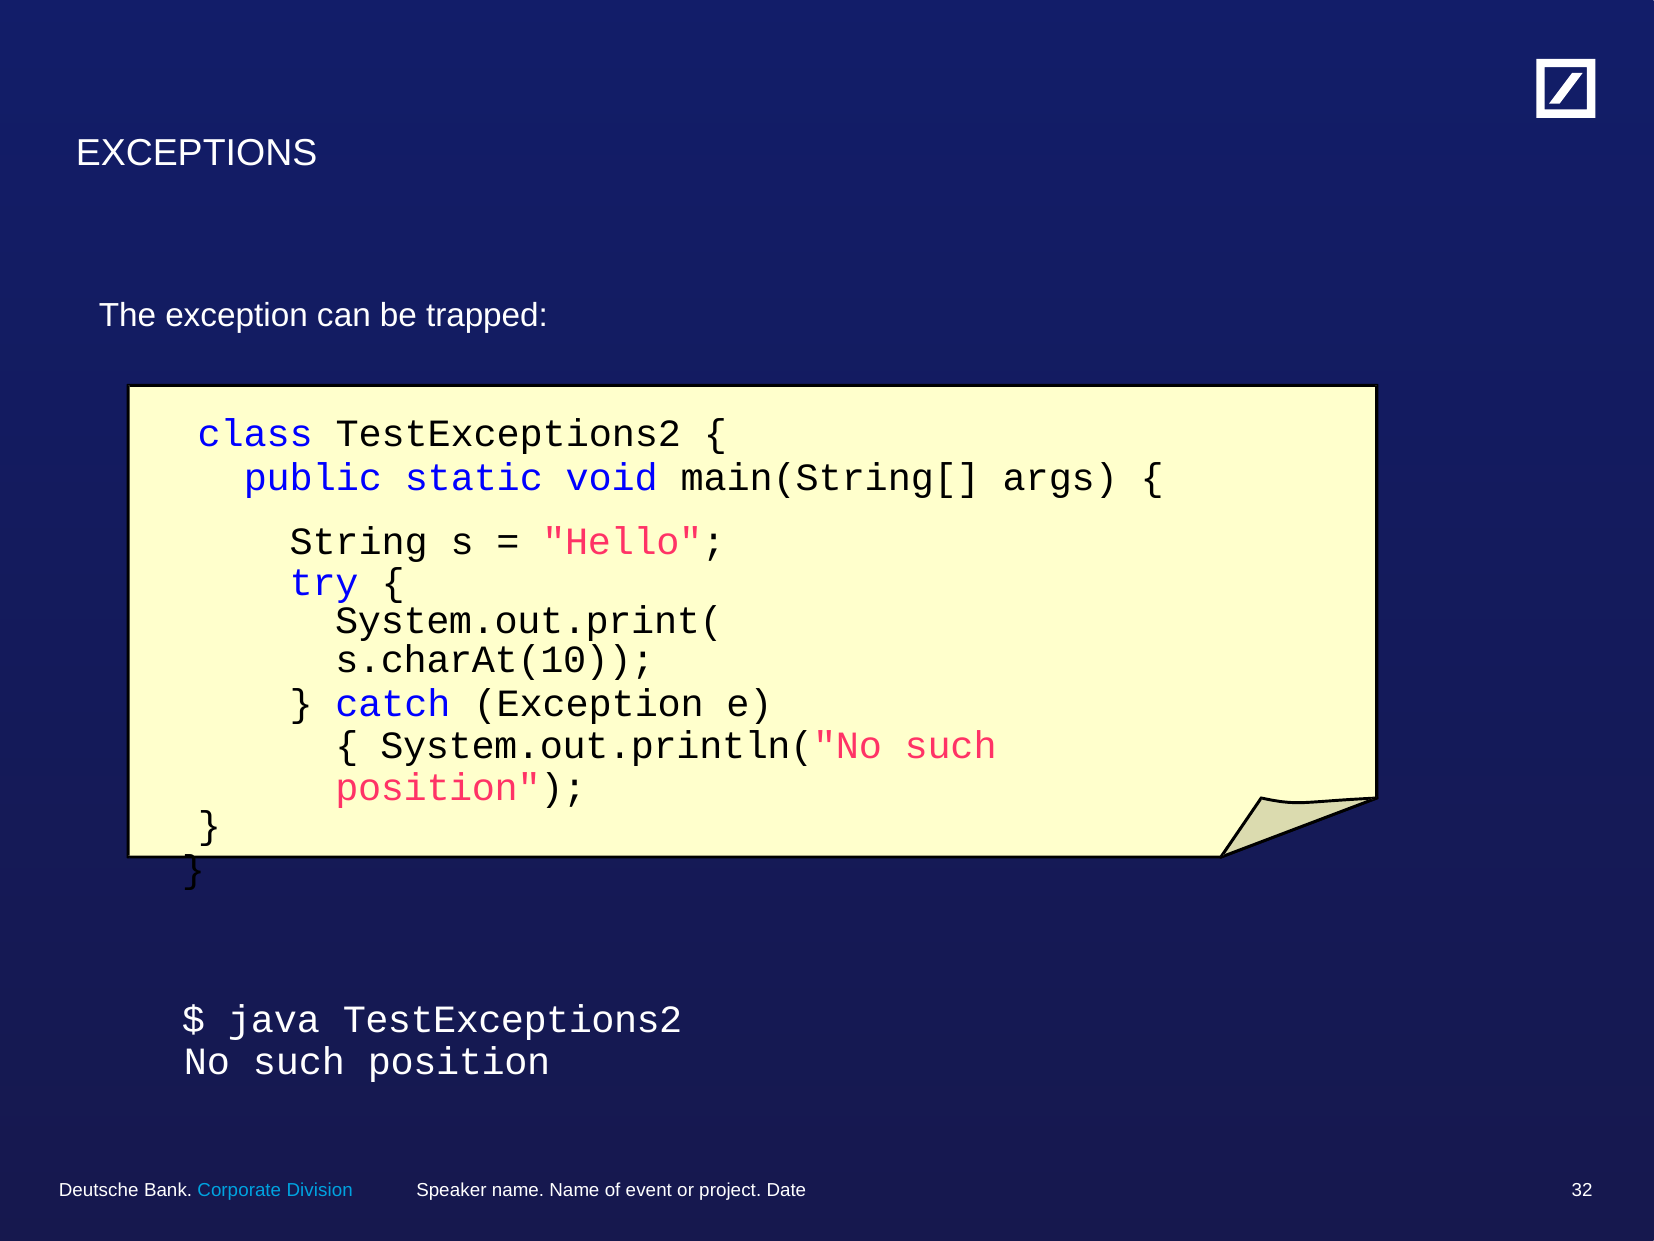

# EXCEPTIONS
The exception can be trapped:

class TestExceptions2 {
public static void main(String[] args) {
String s = "Hello"; try {
System.out.print(s.charAt(10));
} catch (Exception e) { System.out.println("No such position");
}
}

$ java TestExceptions2 No such position
Speaker name. Name of event or project. Date
32